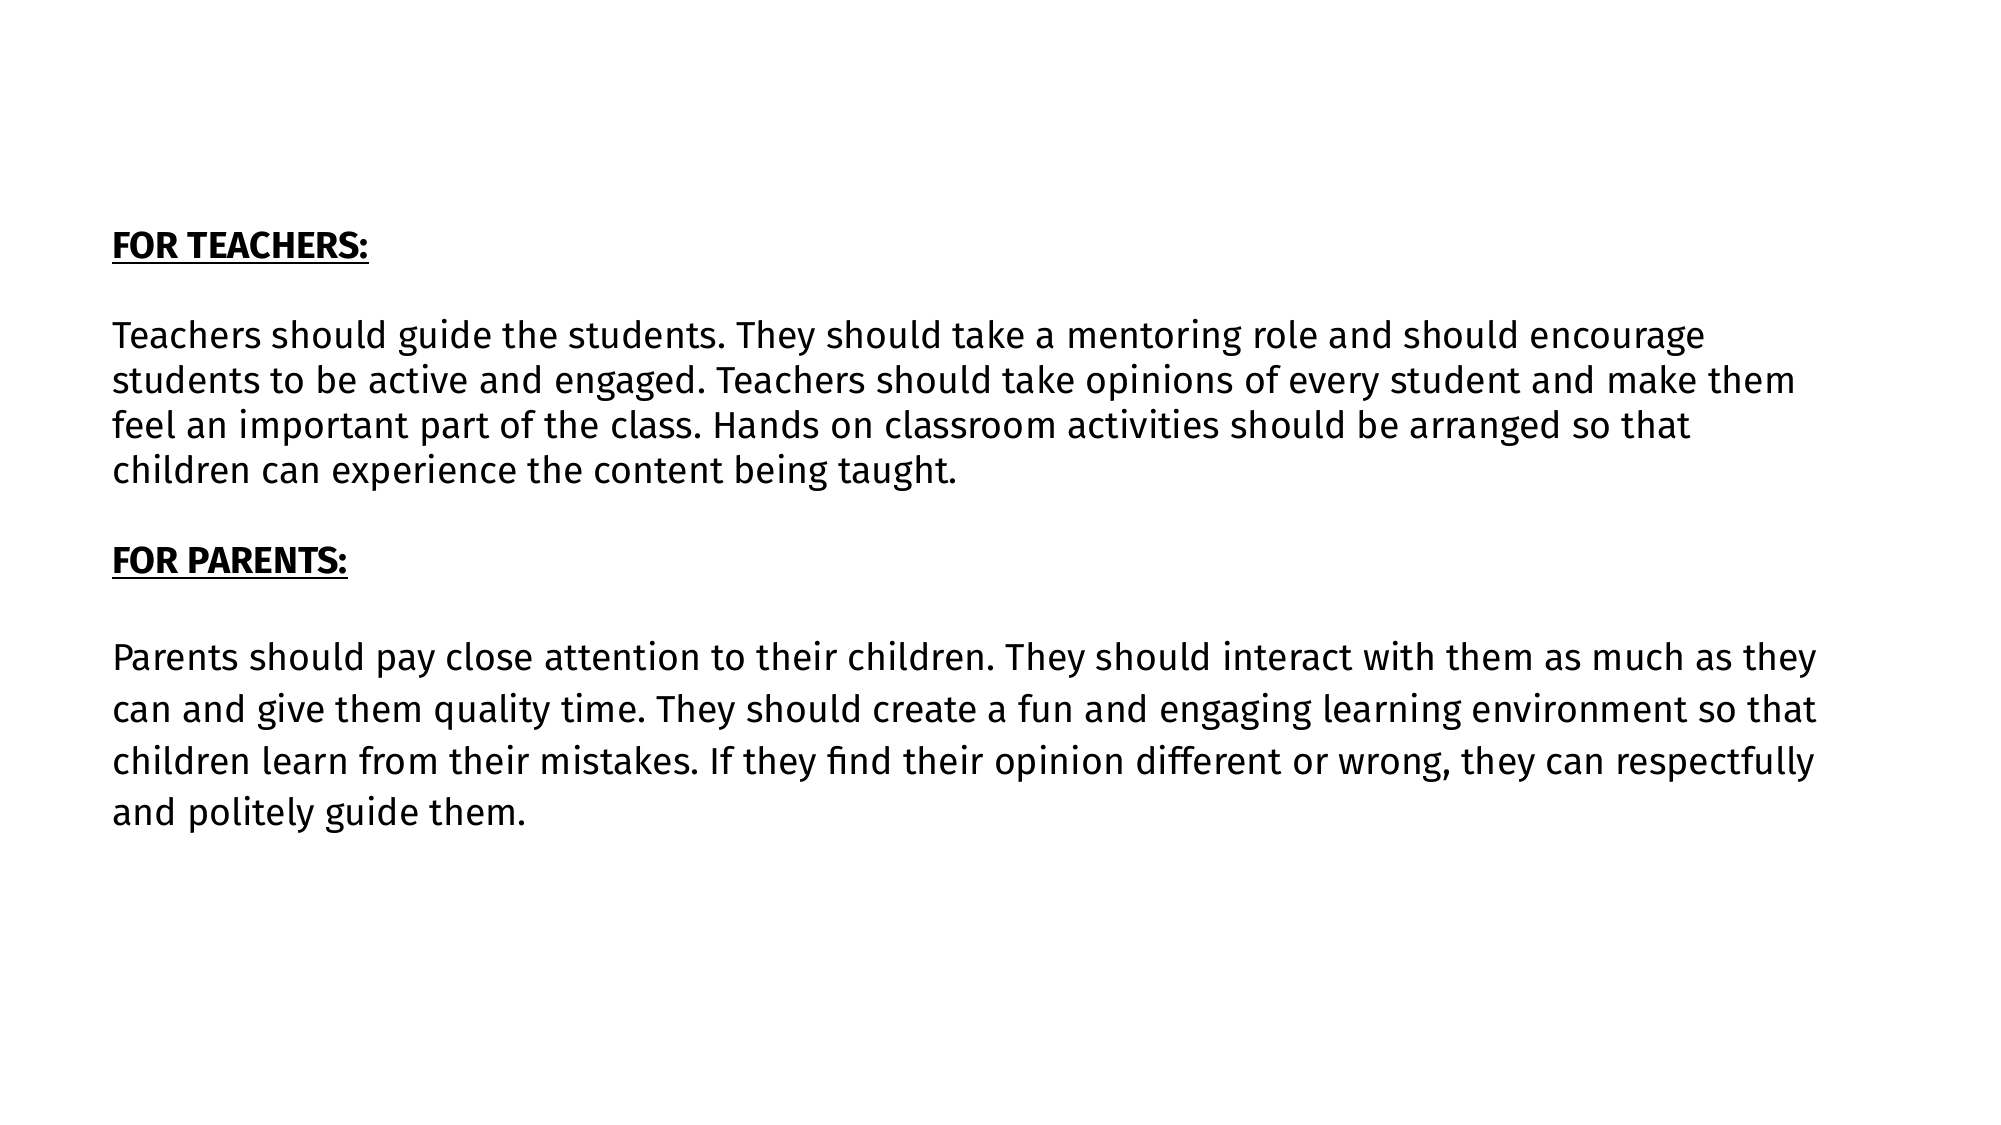

FOR TEACHERS:

Teachers should guide the students. They should take a mentoring role and should encourage students to be active and engaged. Teachers should take opinions of every student and make them feel an important part of the class. Hands on classroom activities should be arranged so that children can experience the content being taught.

FOR PARENTS:

Parents should pay close attention to their children. They should interact with them as much as they can and give them quality time. They should create a fun and engaging learning environment so that children learn from their mistakes. If they find their opinion different or wrong, they can respectfully and politely guide them.